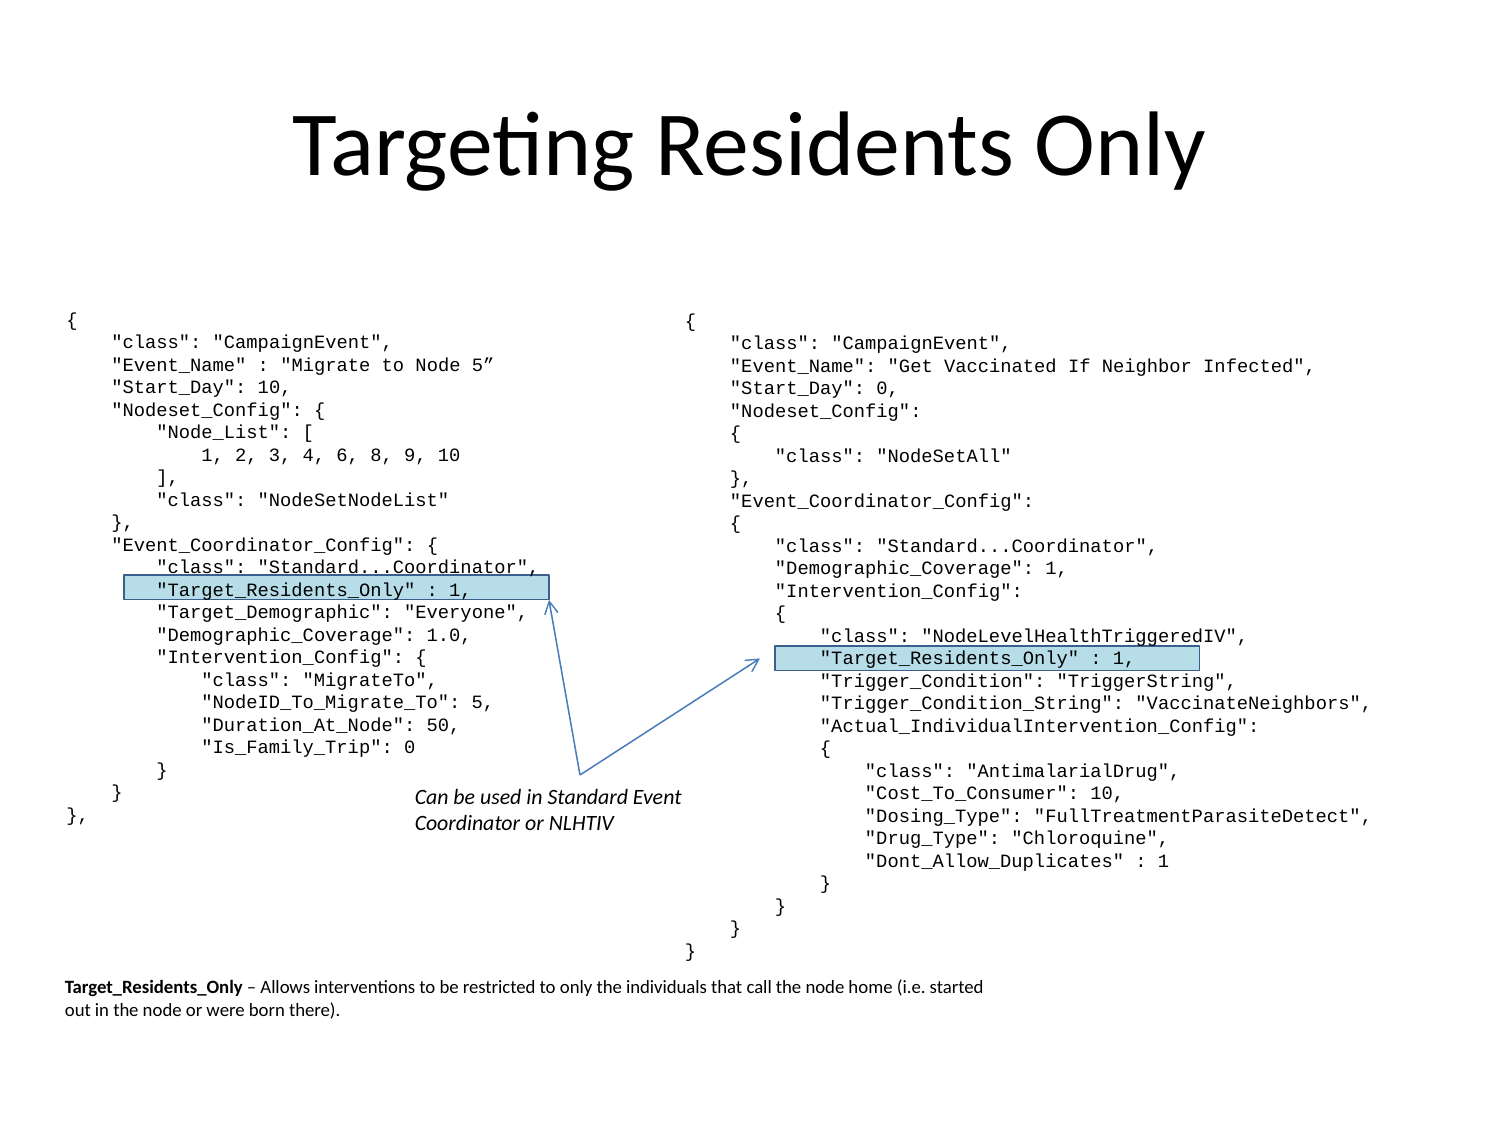

# Targeting Residents Only
{
    "class": "CampaignEvent",
    "Event_Name" : "Migrate to Node 5”
    "Start_Day": 10,
    "Nodeset_Config": {
        "Node_List": [
            1, 2, 3, 4, 6, 8, 9, 10
        ],
        "class": "NodeSetNodeList"
    },
    "Event_Coordinator_Config": {
        "class": "Standard...Coordinator",
        "Target_Residents_Only" : 1,
        "Target_Demographic": "Everyone",
        "Demographic_Coverage": 1.0,
        "Intervention_Config": {
            "class": "MigrateTo",
            "NodeID_To_Migrate_To": 5,
            "Duration_At_Node": 50,
            "Is_Family_Trip": 0
        }
    }
},

{
    "class": "CampaignEvent",
    "Event_Name": "Get Vaccinated If Neighbor Infected",
    "Start_Day": 0,
    "Nodeset_Config":
    {
        "class": "NodeSetAll"
    },
    "Event_Coordinator_Config":
    {
        "class": "Standard...Coordinator",
        "Demographic_Coverage": 1,
        "Intervention_Config":
        {
            "class": "NodeLevelHealthTriggeredIV",
            "Target_Residents_Only" : 1,
            "Trigger_Condition": "TriggerString",
            "Trigger_Condition_String": "VaccinateNeighbors",
            "Actual_IndividualIntervention_Config":
            {
                "class": "AntimalarialDrug",
                "Cost_To_Consumer": 10,
                "Dosing_Type": "FullTreatmentParasiteDetect",
                "Drug_Type": "Chloroquine",
                "Dont_Allow_Duplicates" : 1
            }
        }
    }
}

Can be used in Standard Event Coordinator or NLHTIV
Target_Residents_Only – Allows interventions to be restricted to only the individuals that call the node home (i.e. started out in the node or were born there).